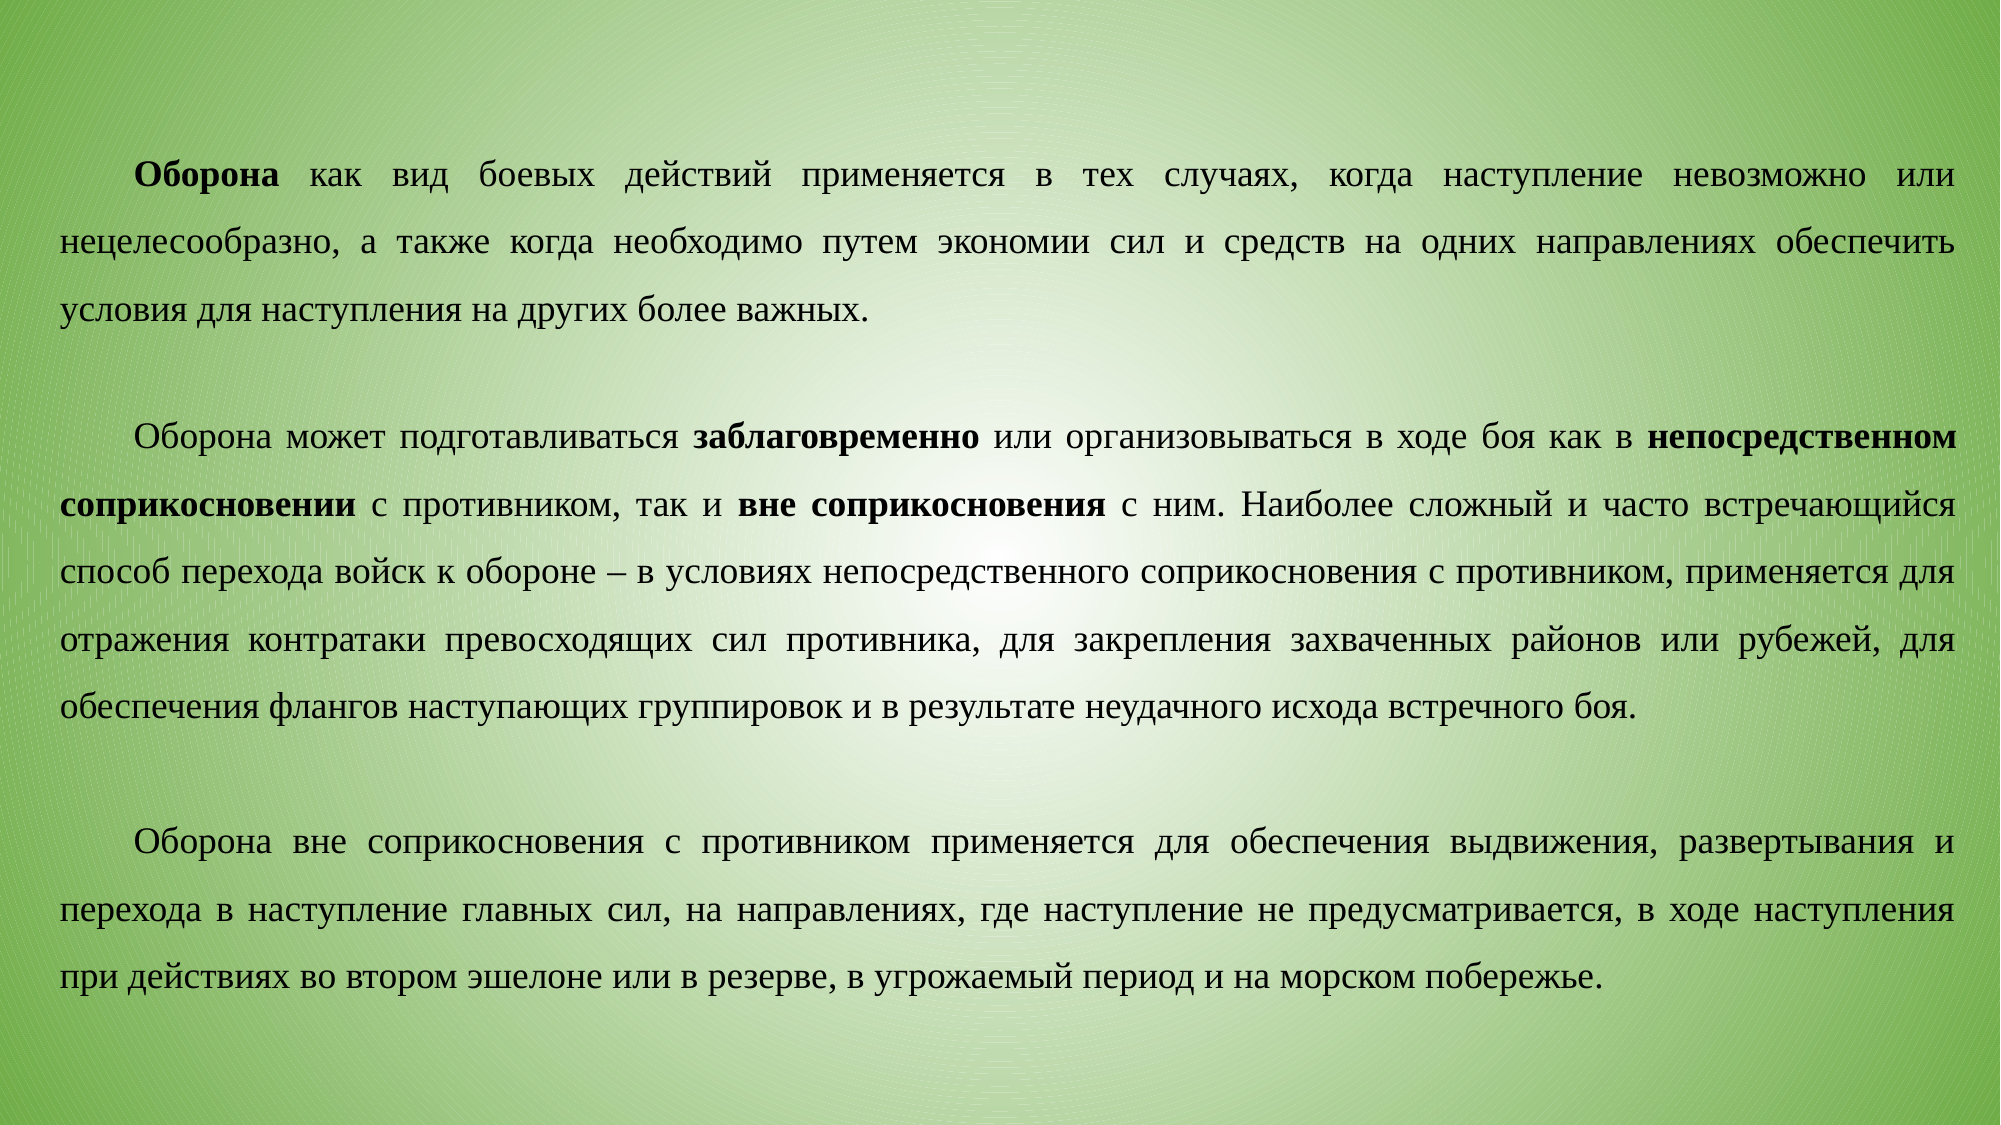

Оборона как вид боевых действий применяется в тех случаях, когда наступление невозможно или нецелесообразно, а также когда необходимо путем экономии сил и средств на одних направлениях обеспечить условия для наступления на других более важных.

Оборона может подготавливаться заблаговременно или ор­ганизовываться в ходе боя как в непосредственном соприкосновении с противником, так и вне соприкосновения с ним. Наиболее сложный и часто встречающийся способ перехода войск к обороне – в условиях непосредственного соприкосновения с противником, применяется для отражения контратаки превосходящих сил противника, для закрепления захваченных районов или рубежей, для обеспечения флангов наступающих группировок и в результате неудачного исхода встречного боя.

Оборона вне соприкосновения с противником применяется для обеспечения выдвижения, развертывания и перехода в наступление главных сил, на направлениях, где наступление не предусматривается, в ходе наступления при действиях во втором эшелоне или в резерве, в угрожаемый период и на морском побережье.